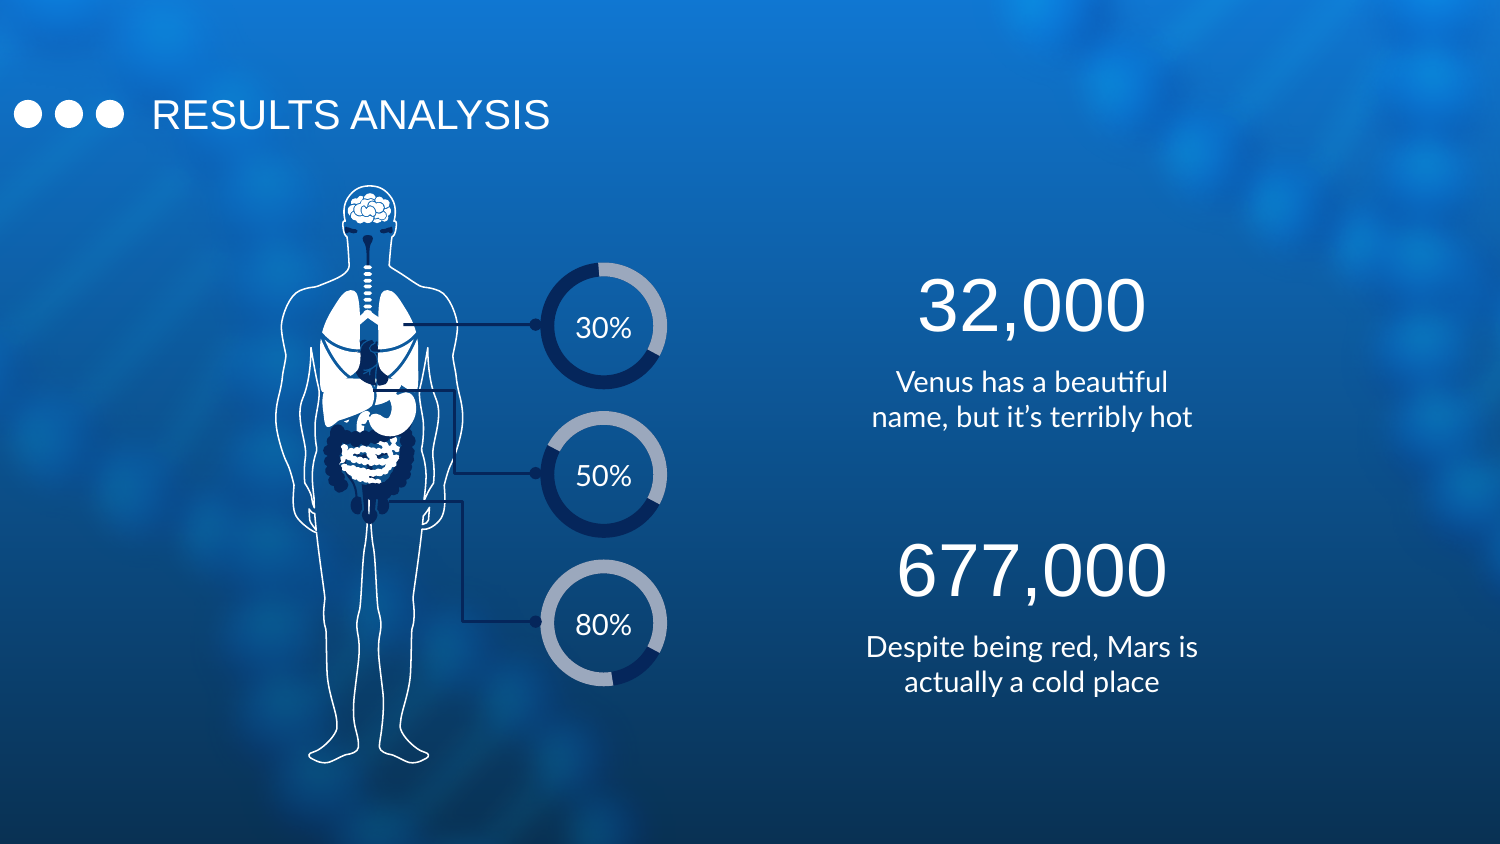

# RESULTS ANALYSIS

32,000

30%
Venus has a beautiful name, but it’s terribly hot

50%
677,000

80%
Despite being red, Mars is actually a cold place